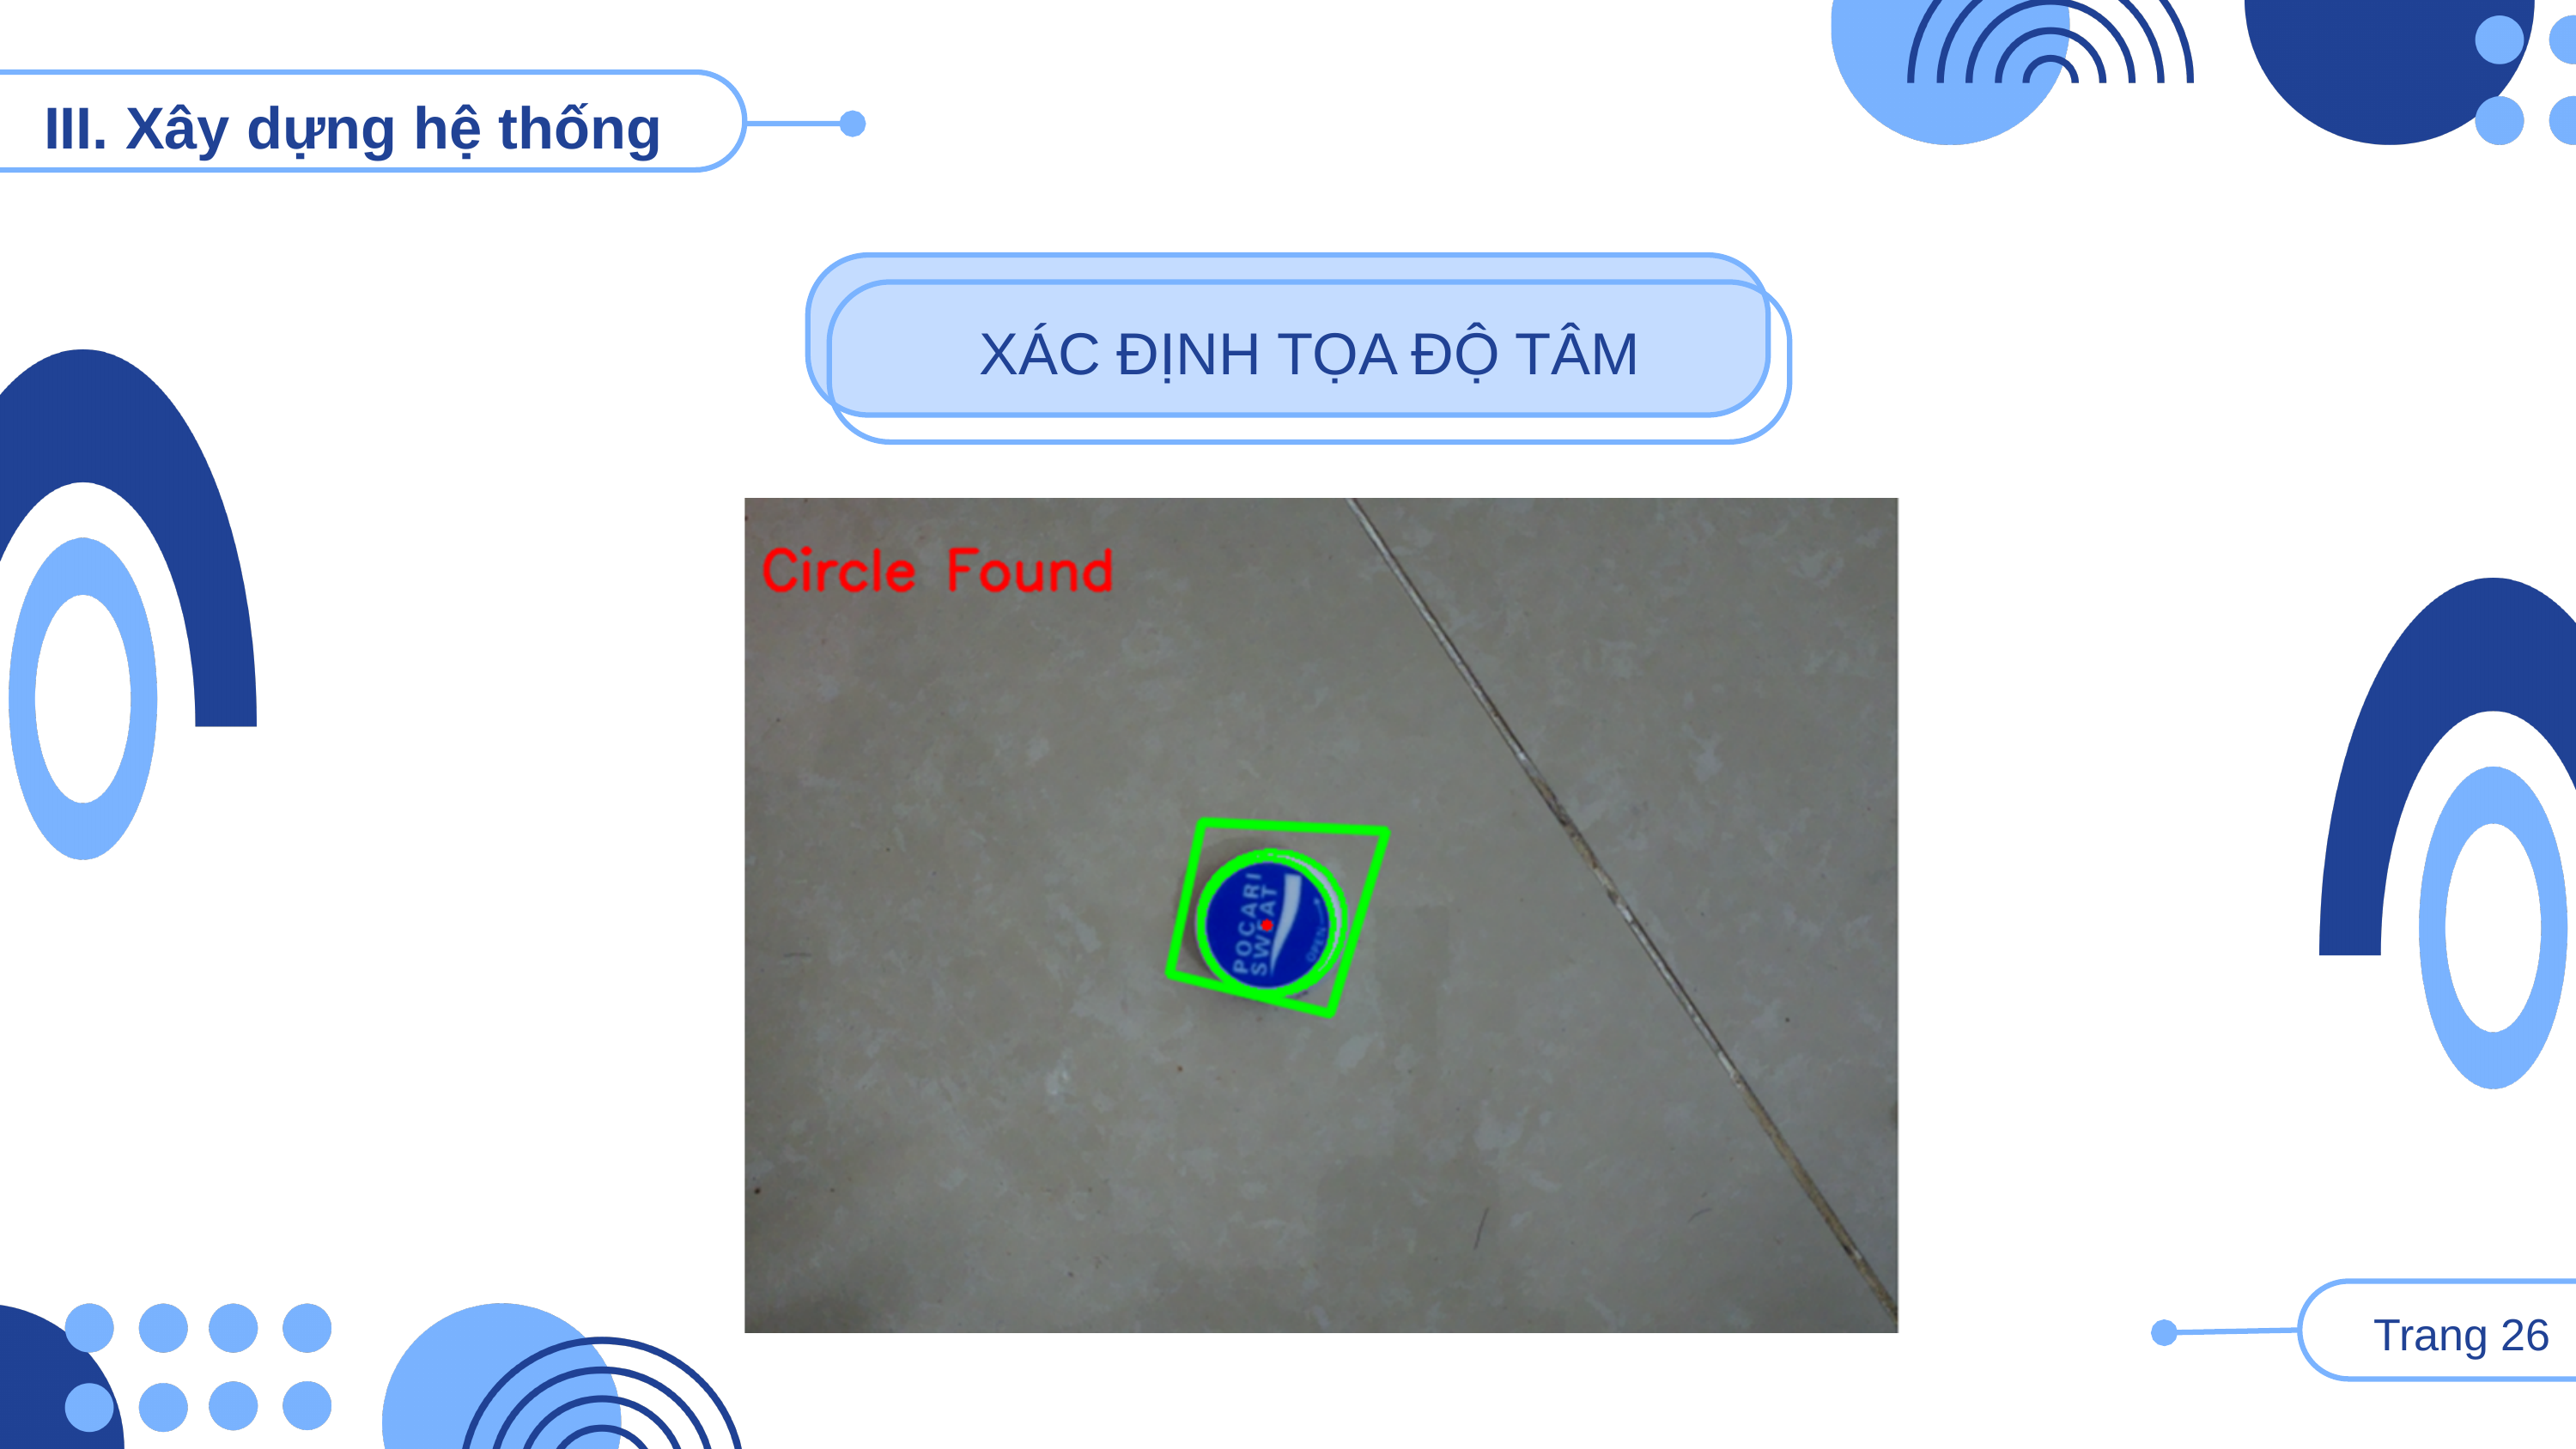

III. Xây dựng hệ thống

XÁC ĐỊNH TỌA ĐỘ TÂM

 Trang 26